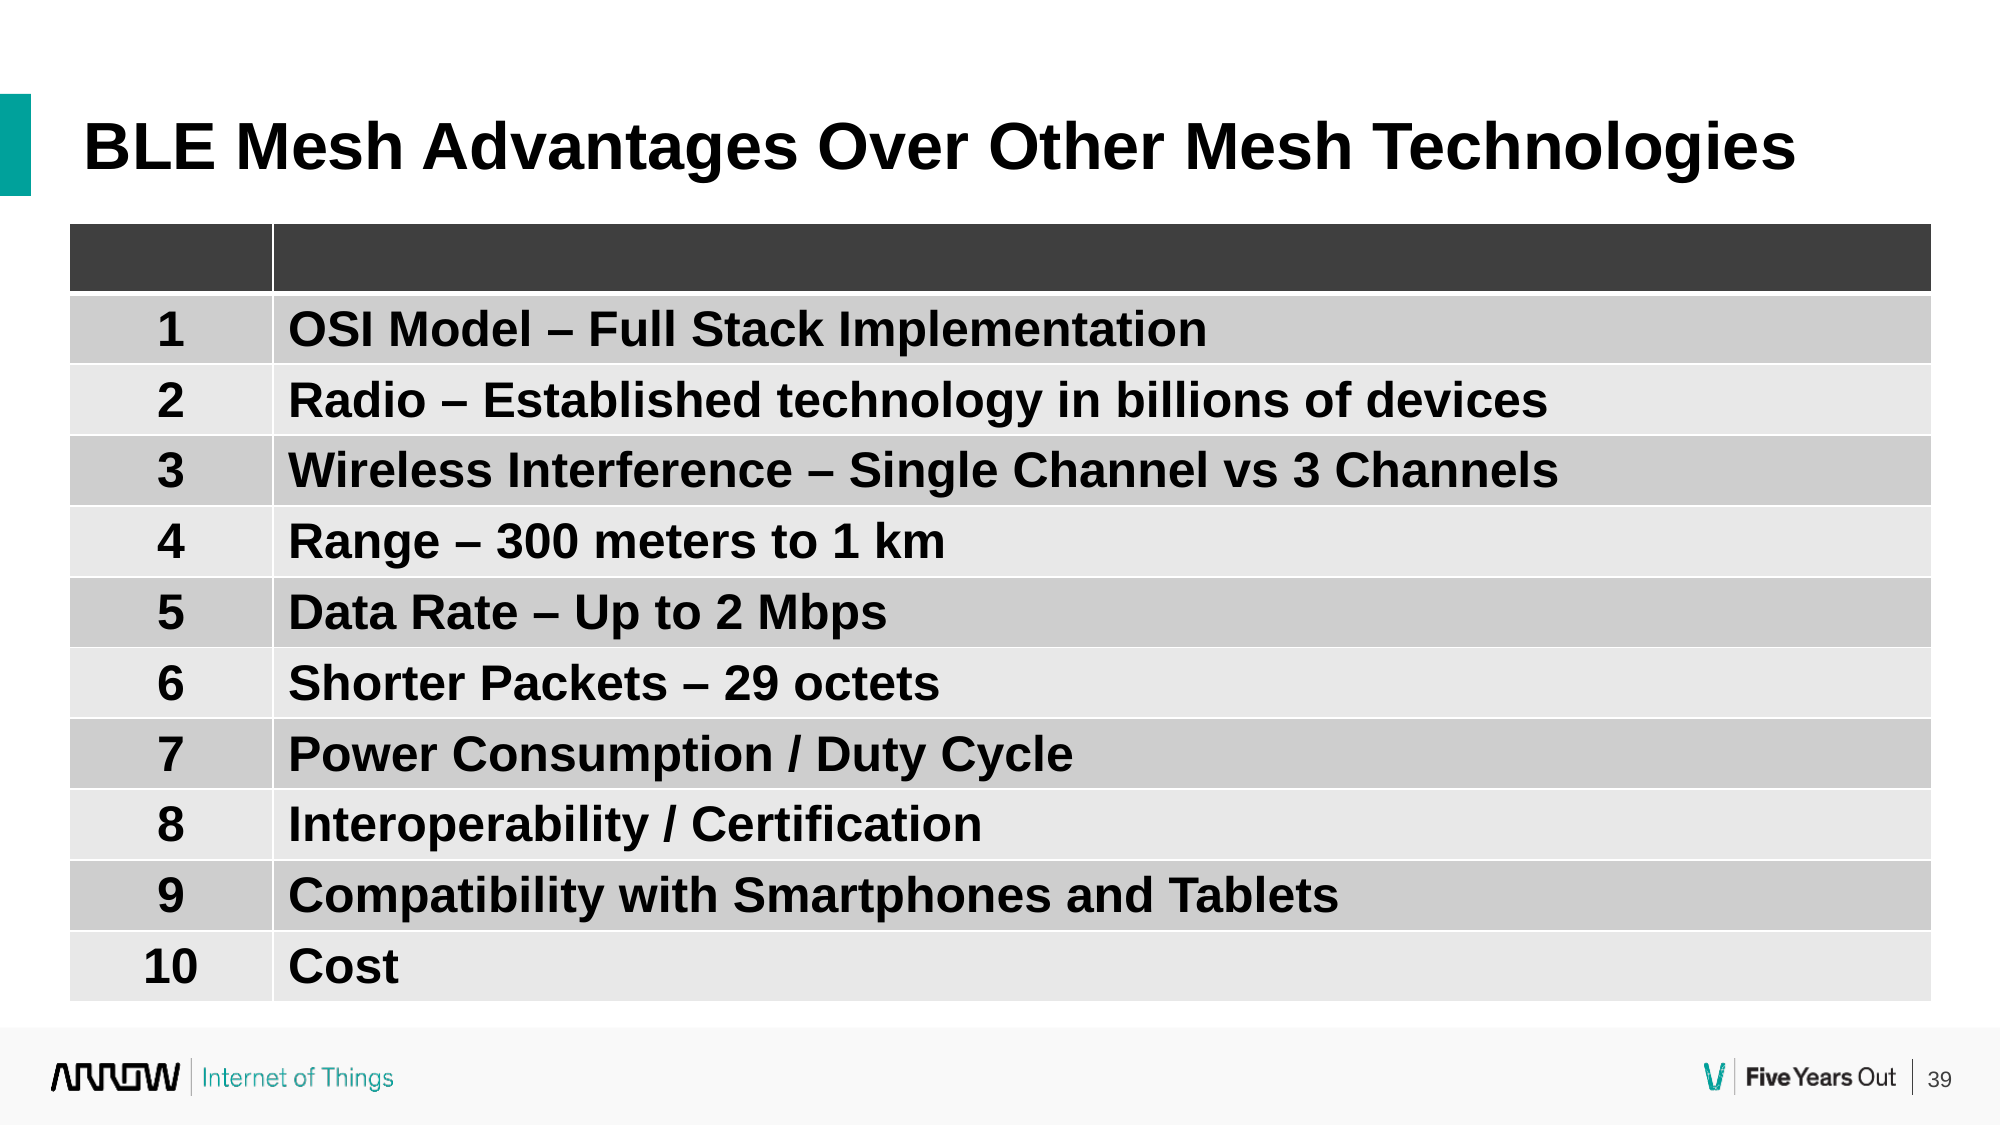

BLE Mesh Advantages Over Other Mesh Technologies
|  |  |
| --- | --- |
| 1 | OSI Model – Full Stack Implementation |
| 2 | Radio – Established technology in billions of devices |
| 3 | Wireless Interference – Single Channel vs 3 Channels |
| 4 | Range – 300 meters to 1 km |
| 5 | Data Rate – Up to 2 Mbps |
| 6 | Shorter Packets – 29 octets |
| 7 | Power Consumption / Duty Cycle |
| 8 | Interoperability / Certification |
| 9 | Compatibility with Smartphones and Tablets |
| 10 | Cost |